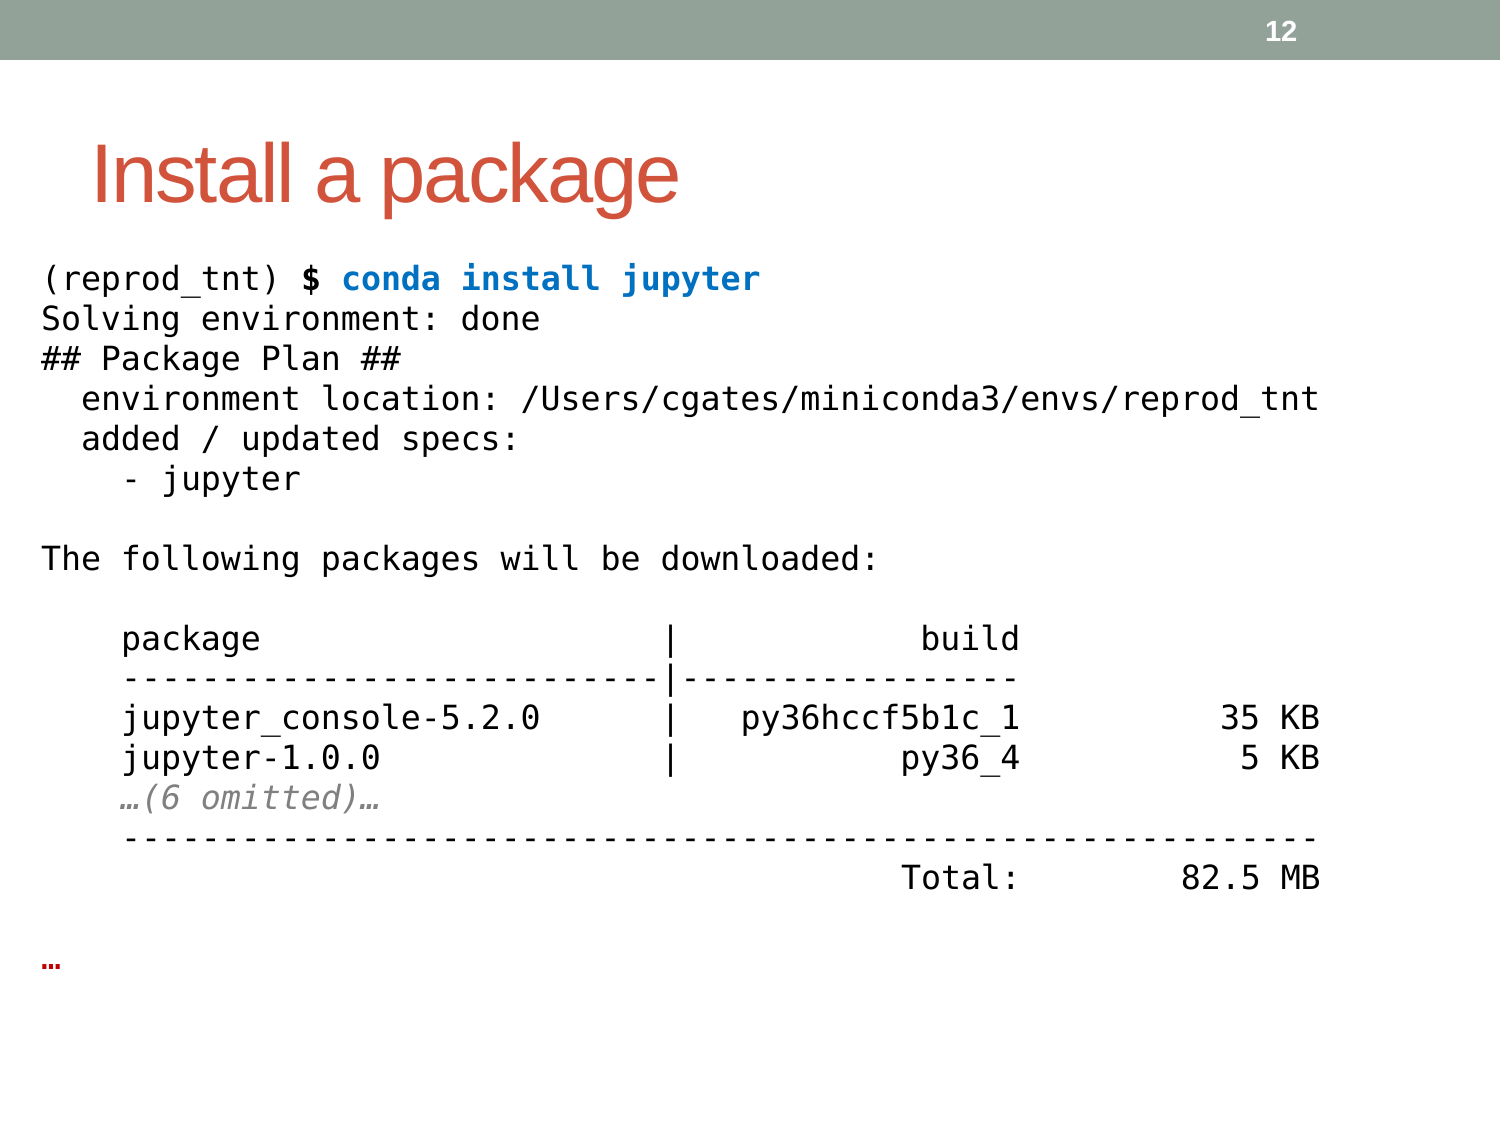

12
# Install a package
(reprod_tnt) $ conda install jupyter
Solving environment: done
## Package Plan ##
  environment location: /Users/cgates/miniconda3/envs/reprod_tnt
  added / updated specs:
    - jupyter

The following packages will be downloaded:
    package                    |            build
    ---------------------------|-----------------
    jupyter_console-5.2.0      |   py36hccf5b1c_1          35 KB
    jupyter-1.0.0              |           py36_4           5 KB
    …(6 omitted)…
    ------------------------------------------------------------
                                           Total:        82.5 MB
…